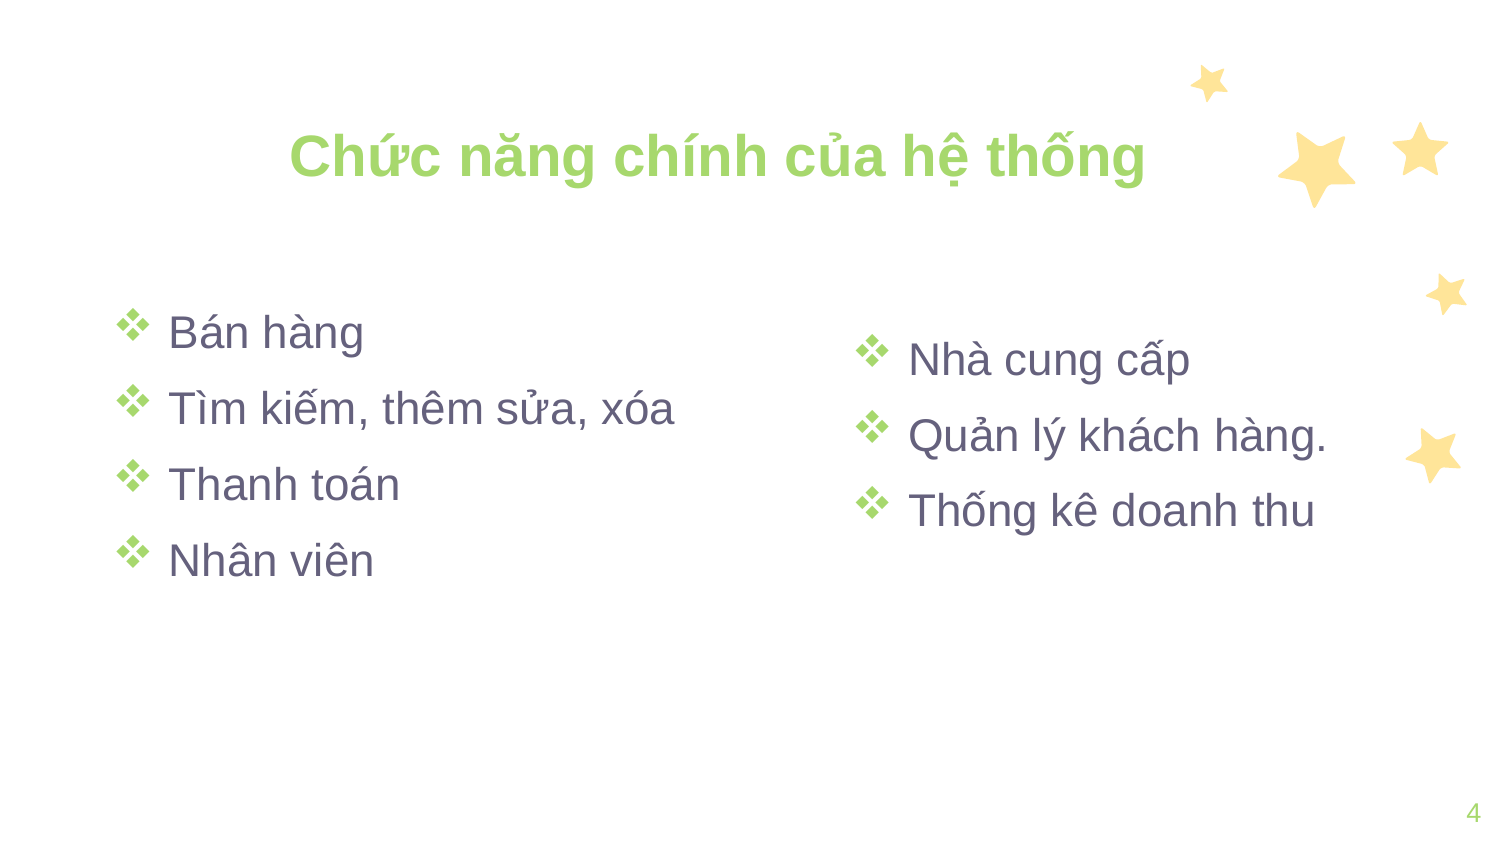

Chức năng chính của hệ thống

Bán hàng
Tìm kiếm, thêm sửa, xóa
Thanh toán
Nhân viên
Nhà cung cấp
Quản lý khách hàng.
Thống kê doanh thu

4